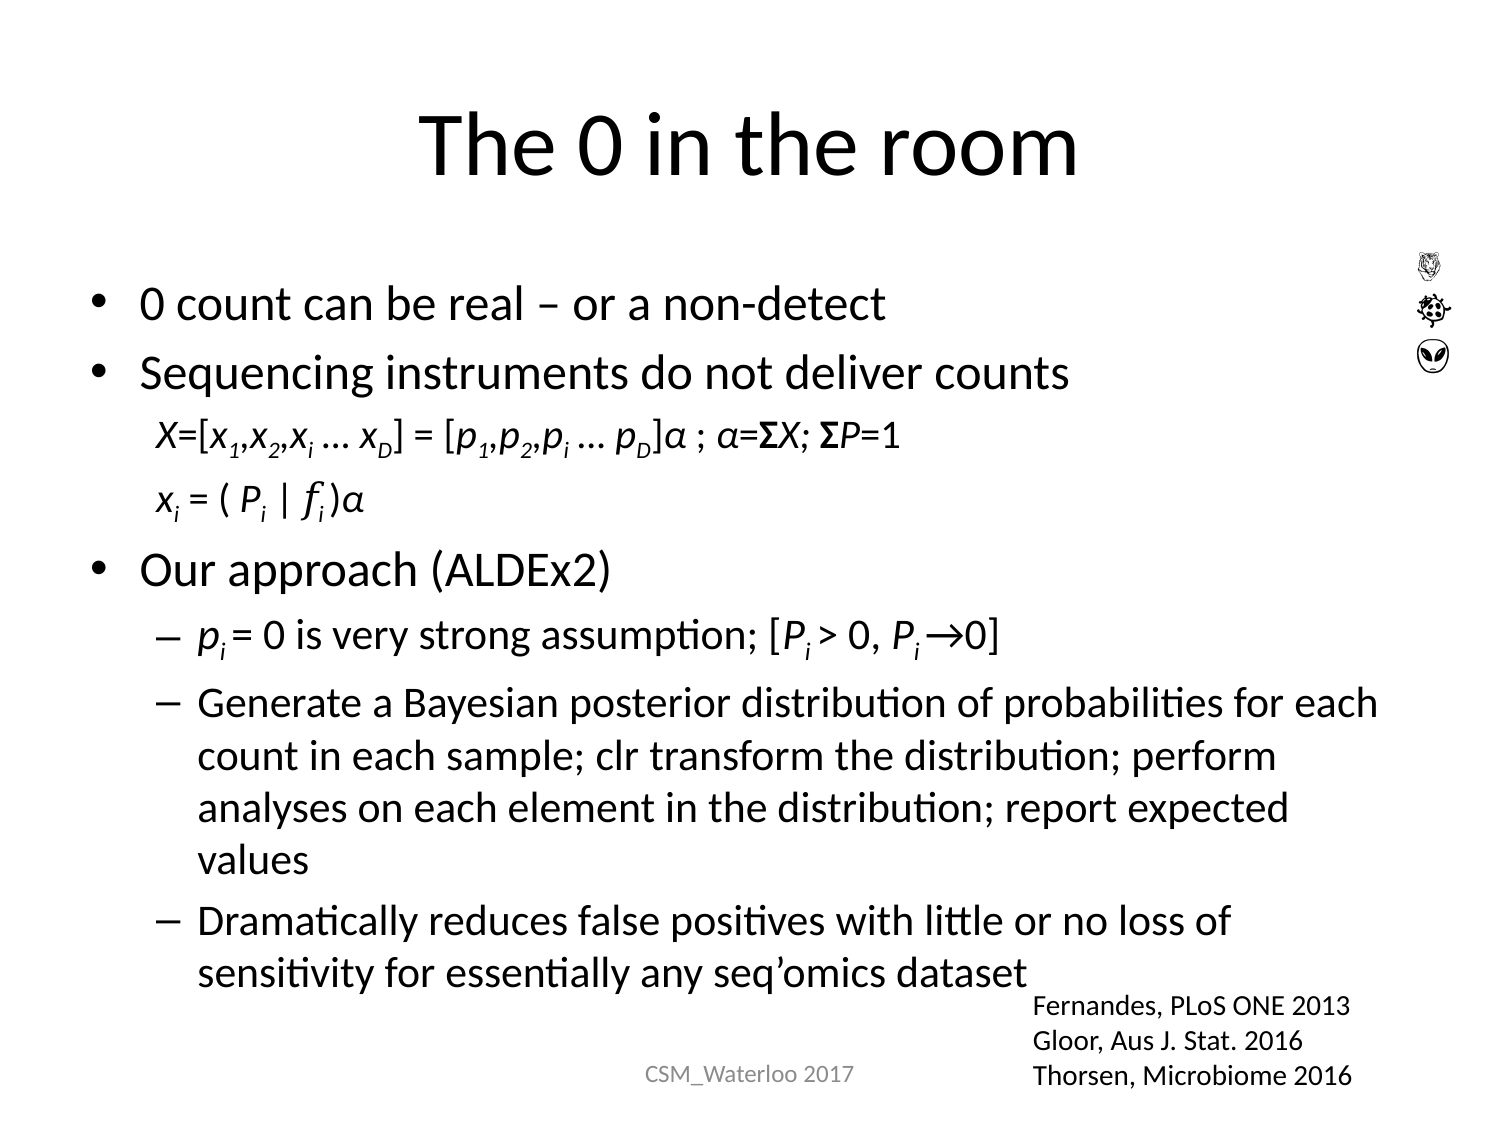

# The 0 in the room
🐯
🐞
👽
0 count can be real – or a non-detect
Sequencing instruments do not deliver counts
X=[x1,x2,xi … xD] = [p1,p2,pi … pD]α ; α=ΣX; ΣP=1
xi = ( Pi | 𝑓i )α
Our approach (ALDEx2)
pi = 0 is very strong assumption; [Pi > 0, Pi →0]
Generate a Bayesian posterior distribution of probabilities for each count in each sample; clr transform the distribution; perform analyses on each element in the distribution; report expected values
Dramatically reduces false positives with little or no loss of sensitivity for essentially any seq’omics dataset

Fernandes, PLoS ONE 2013
Gloor, Aus J. Stat. 2016
Thorsen, Microbiome 2016
CSM_Waterloo 2017